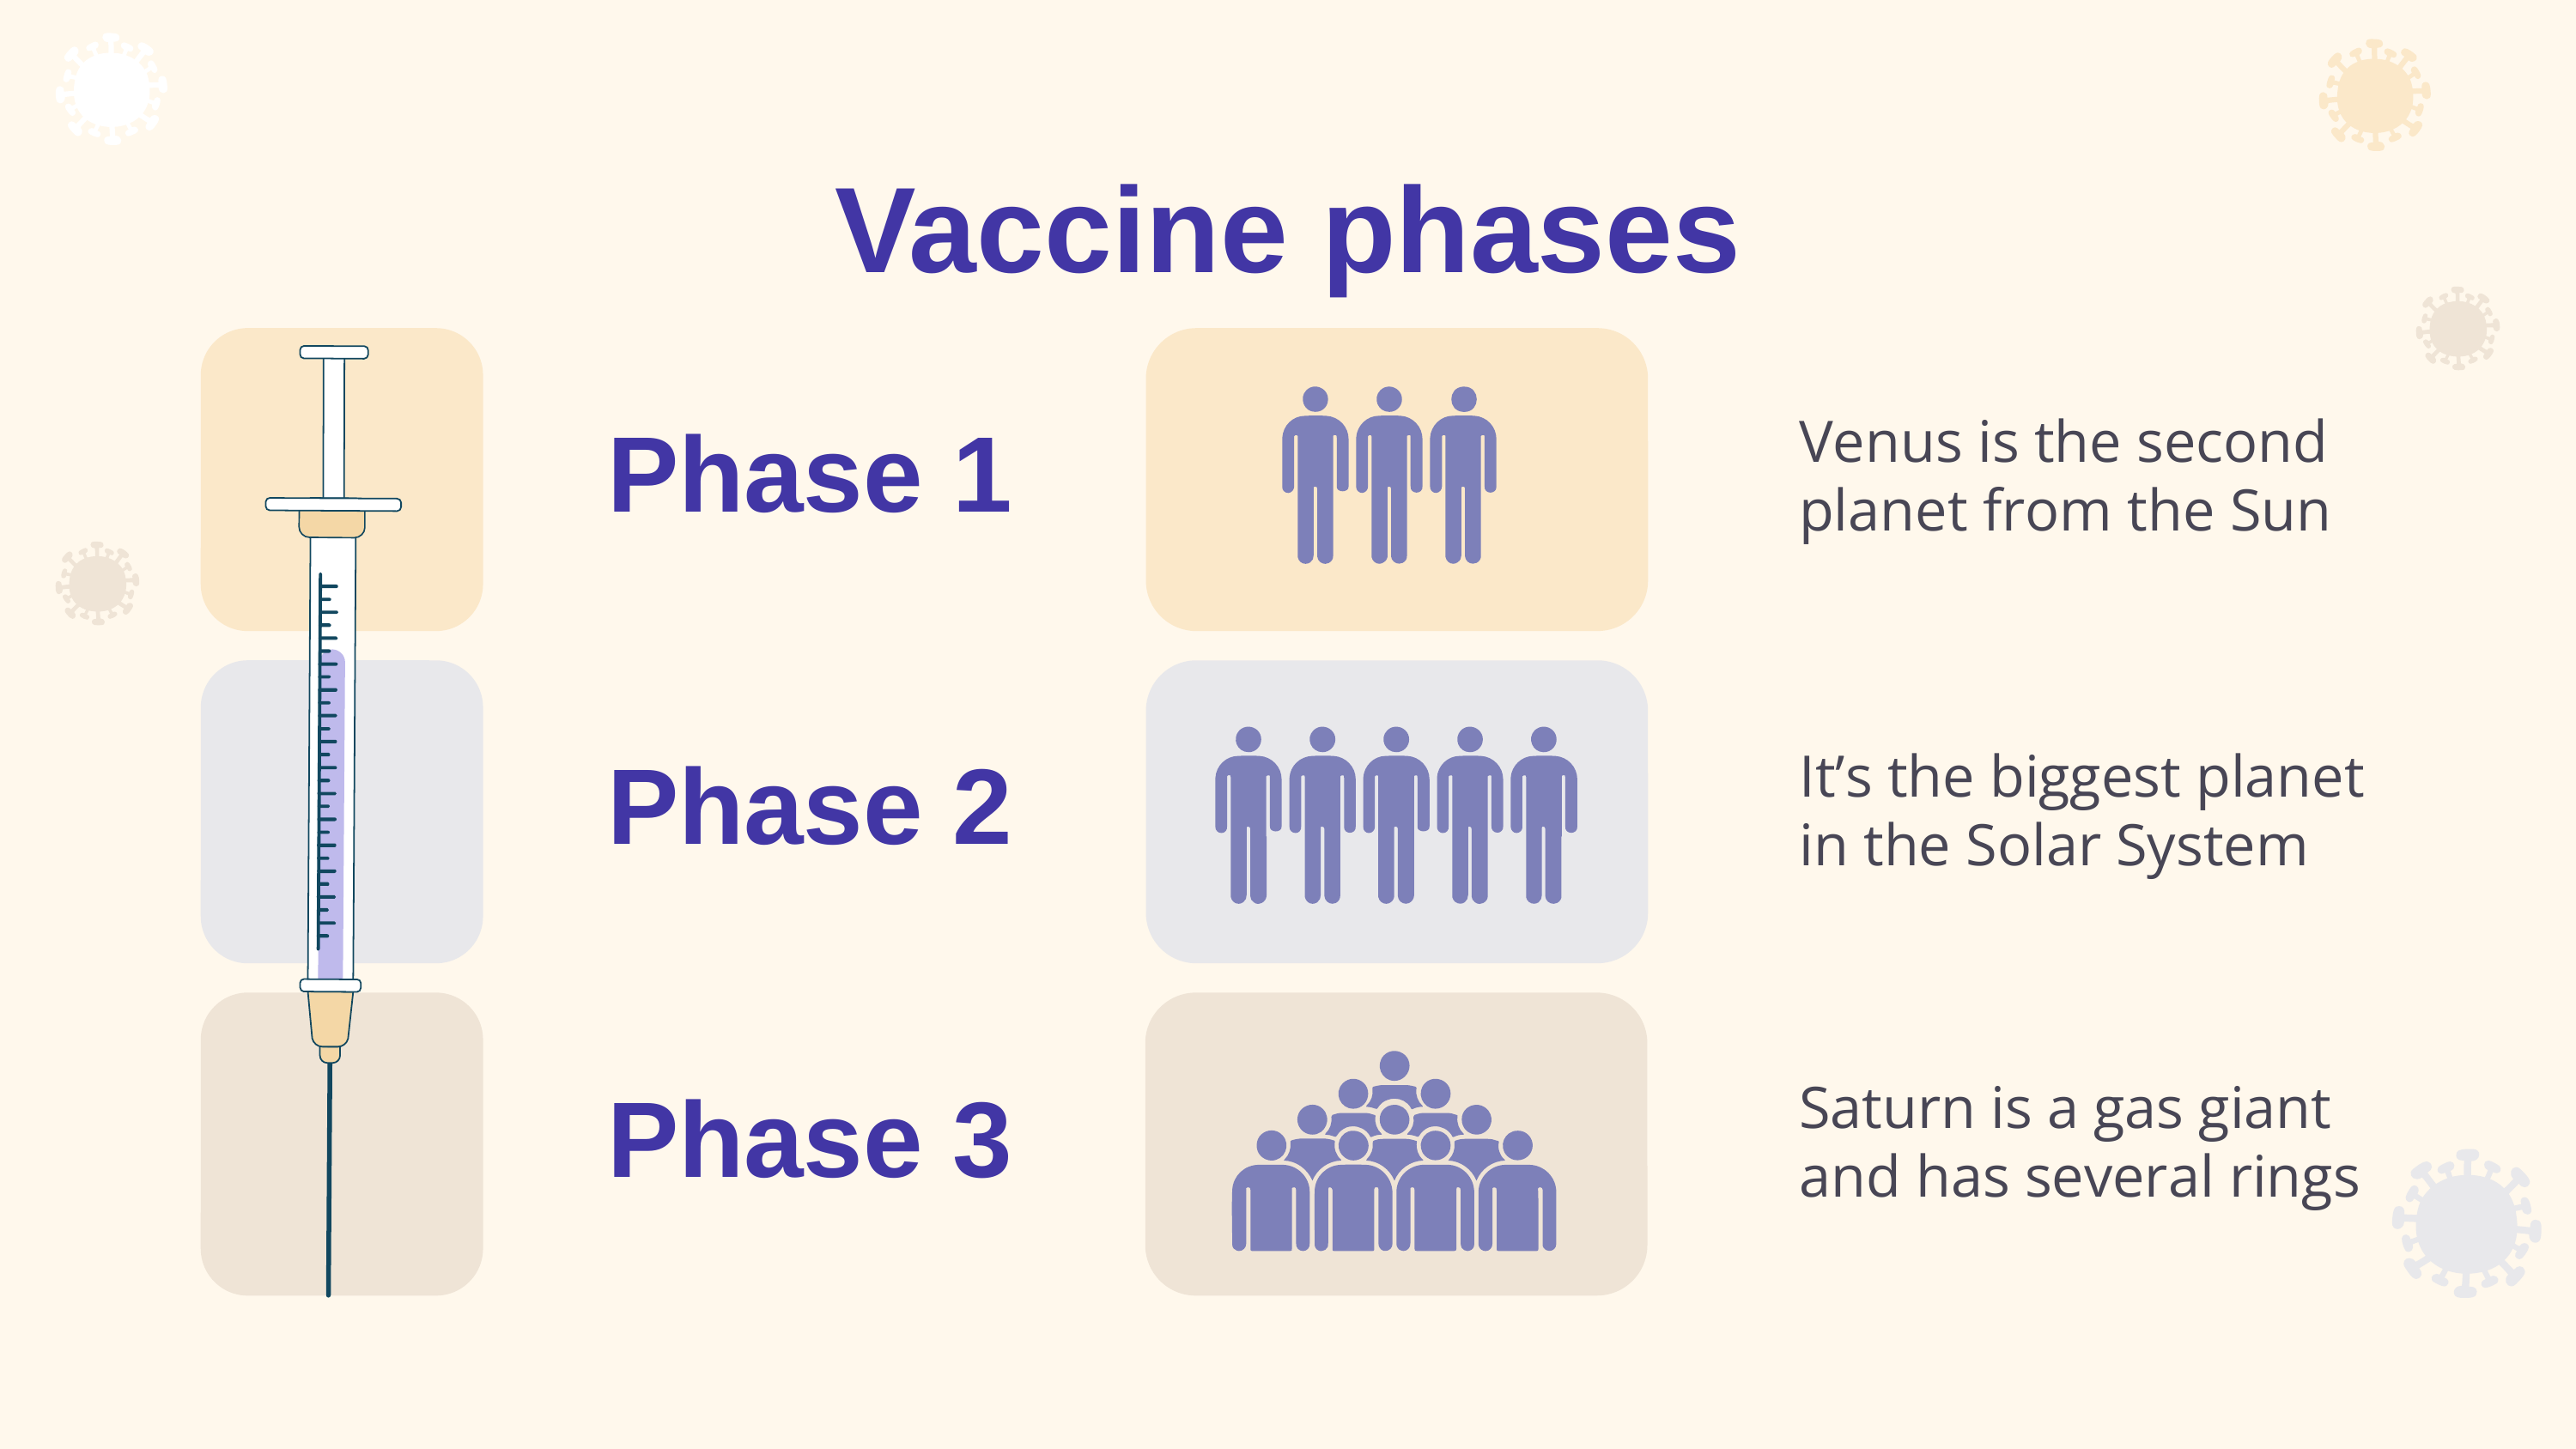

# Vaccine phases
Phase 1
Venus is the second planet from the Sun

Phase 2

It’s the biggest planet in the Solar System

Phase 3

Saturn is a gas giant and has several rings